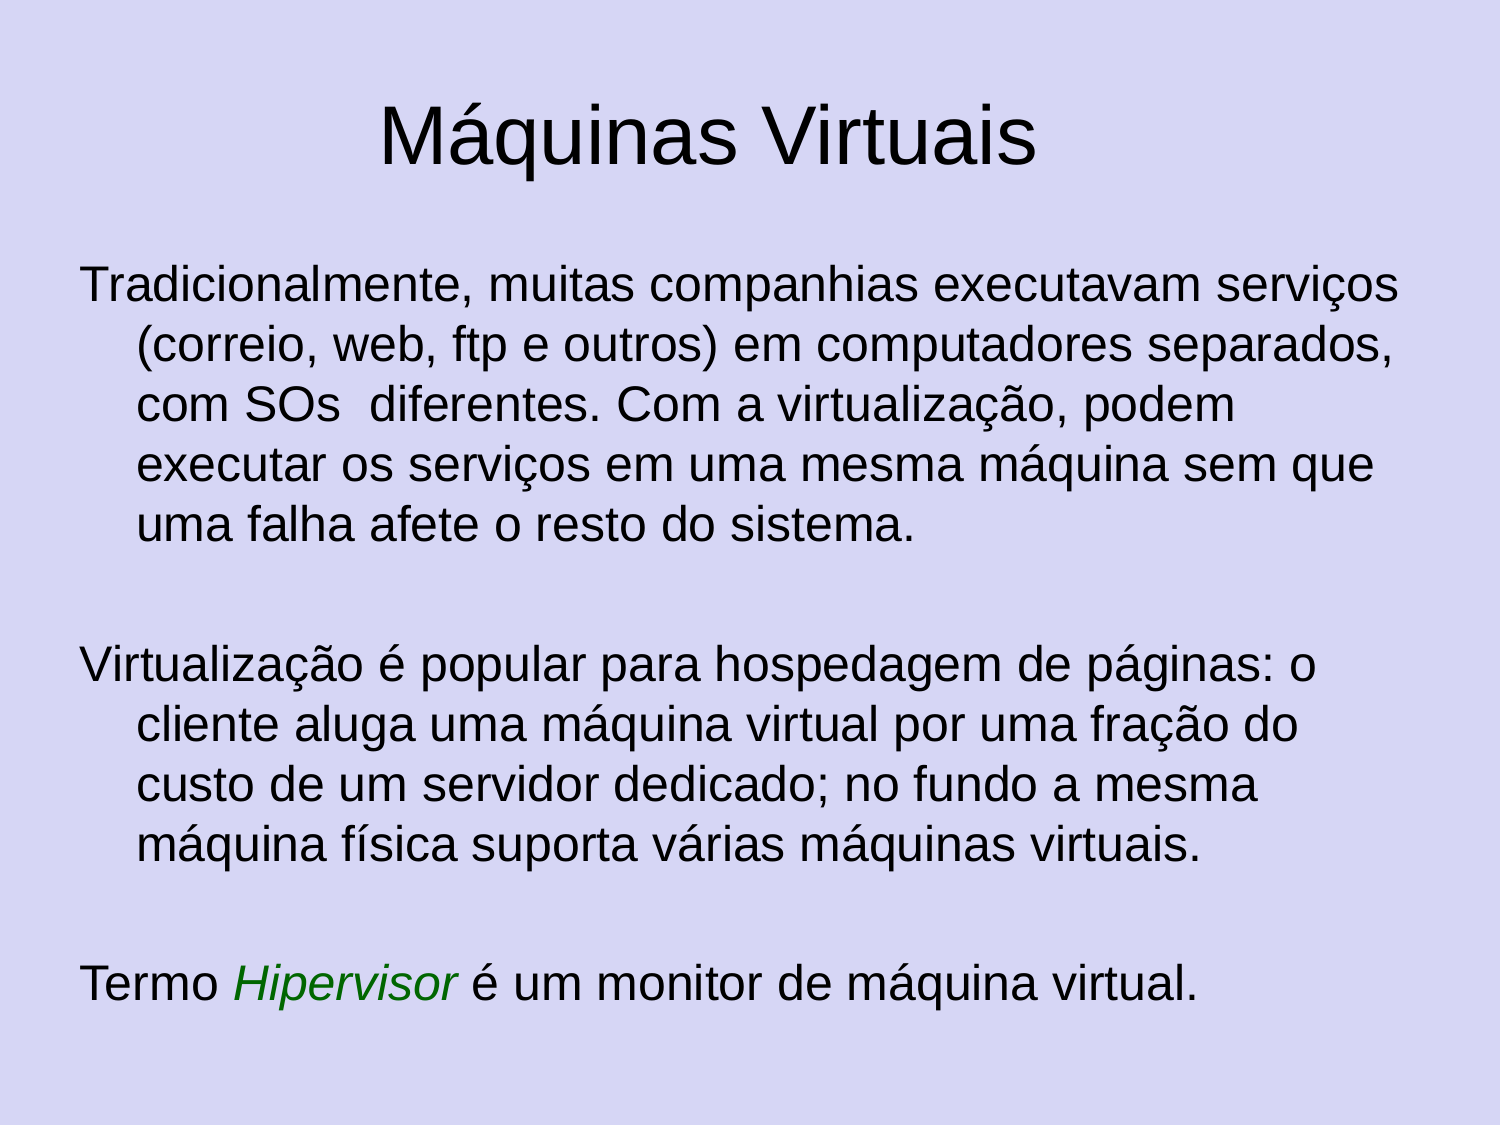

# Máquinas Virtuais
Tradicionalmente, muitas companhias executavam serviços (correio, web, ftp e outros) em computadores separados, com SOs  diferentes. Com a virtualização, podem executar os serviços em uma mesma máquina sem que uma falha afete o resto do sistema.

Virtualização é popular para hospedagem de páginas: o cliente aluga uma máquina virtual por uma fração do custo de um servidor dedicado; no fundo a mesma máquina física suporta várias máquinas virtuais.

Termo Hipervisor é um monitor de máquina virtual.